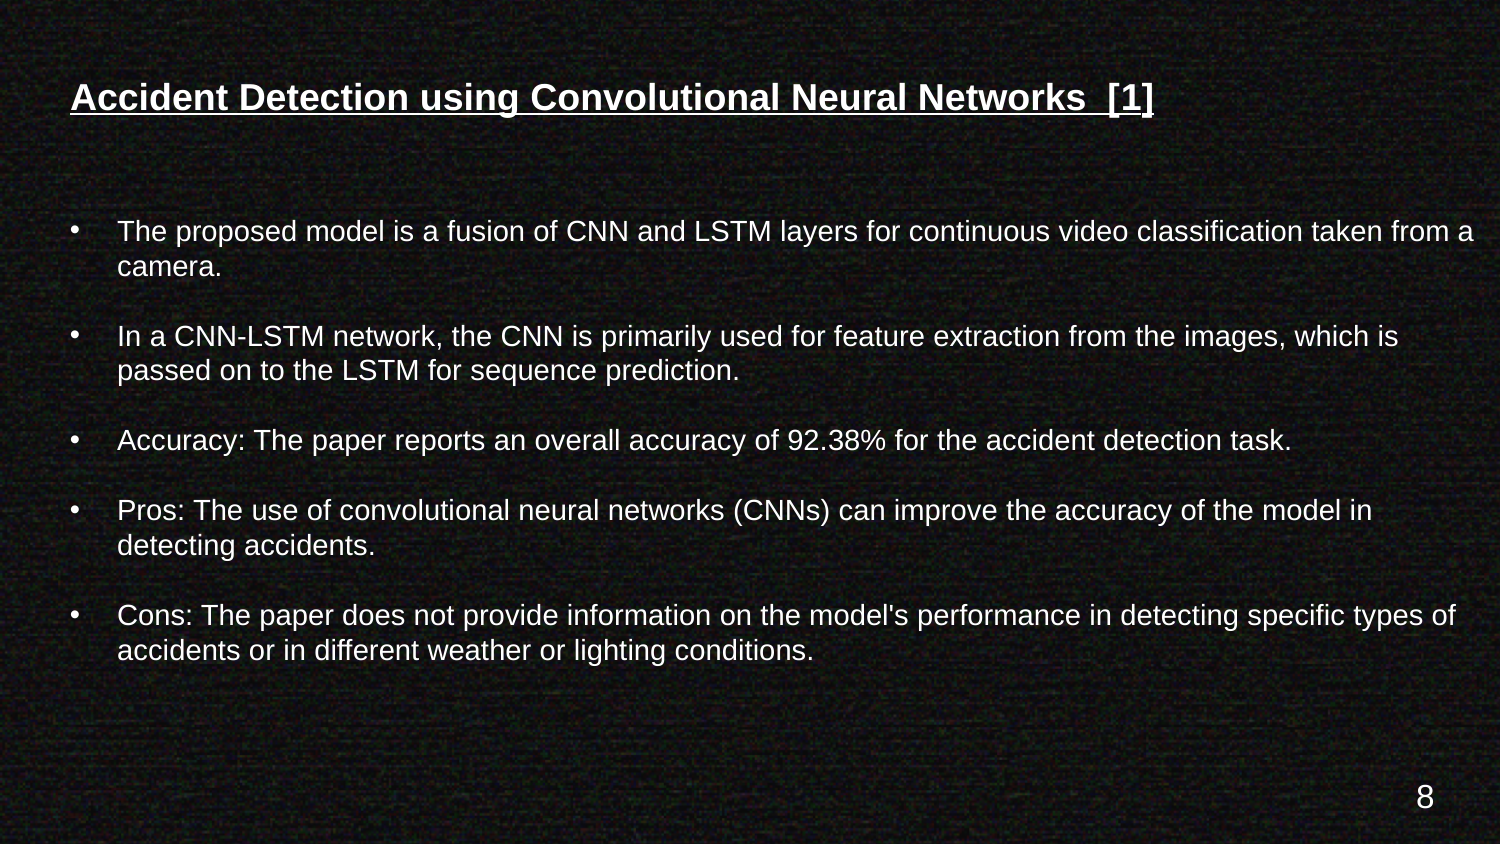

# Accident Detection using Convolutional Neural Networks  [1]
The proposed model is a fusion of CNN and LSTM layers for continuous video classification taken from a camera.

In a CNN-LSTM network, the CNN is primarily used for feature extraction from the images, which is passed on to the LSTM for sequence prediction.

Accuracy: The paper reports an overall accuracy of 92.38% for the accident detection task.

Pros: The use of convolutional neural networks (CNNs) can improve the accuracy of the model in detecting accidents.

Cons: The paper does not provide information on the model's performance in detecting specific types of accidents or in different weather or lighting conditions.

8